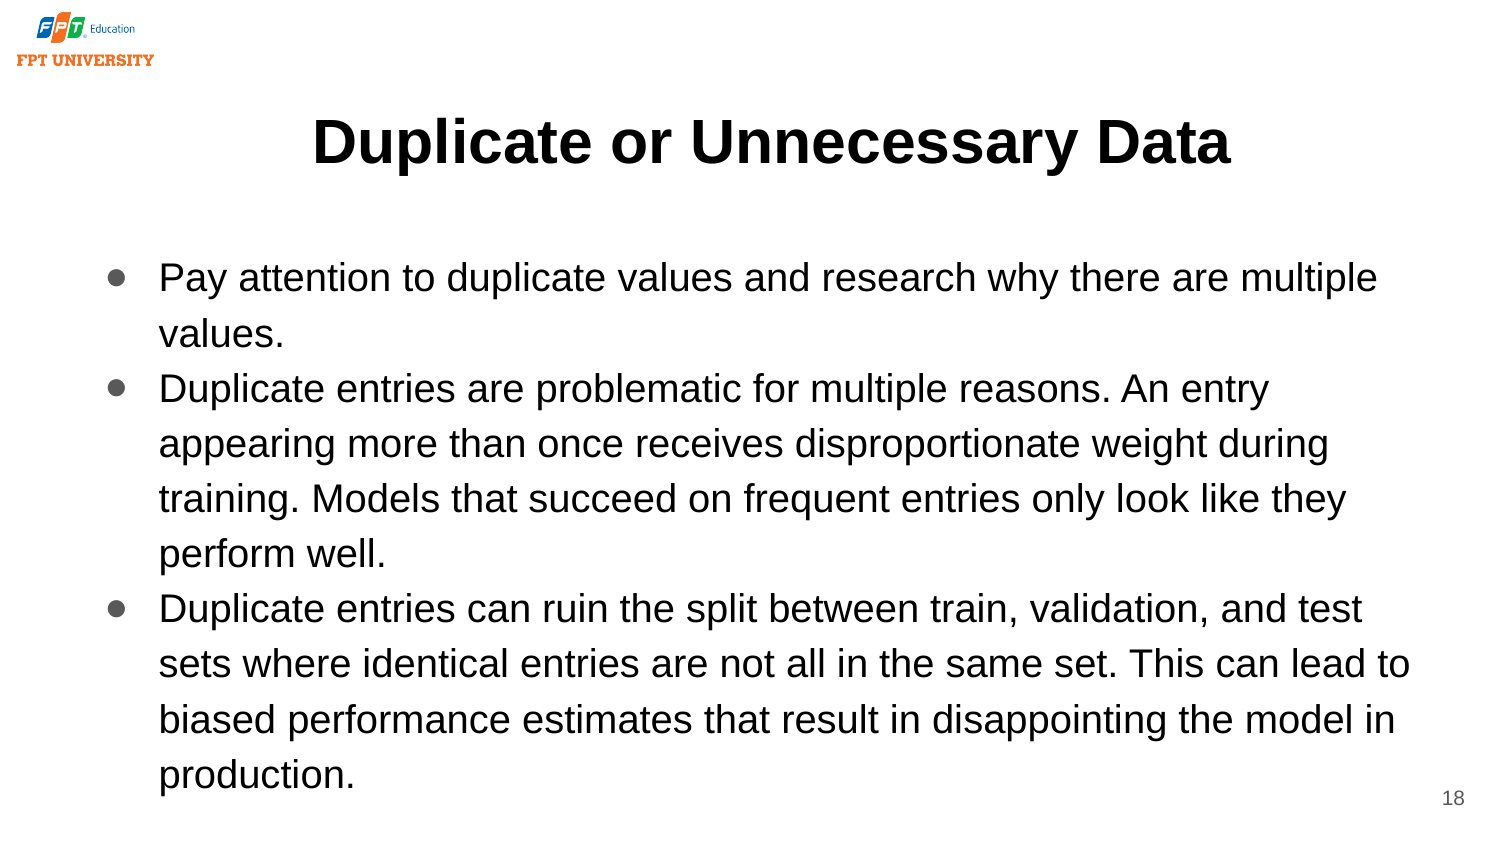

# Duplicate or Unnecessary Data
Pay attention to duplicate values and research why there are multiple values.
Duplicate entries are problematic for multiple reasons. An entry appearing more than once receives disproportionate weight during training. Models that succeed on frequent entries only look like they perform well.
Duplicate entries can ruin the split between train, validation, and test sets where identical entries are not all in the same set. This can lead to biased performance estimates that result in disappointing the model in production.

18